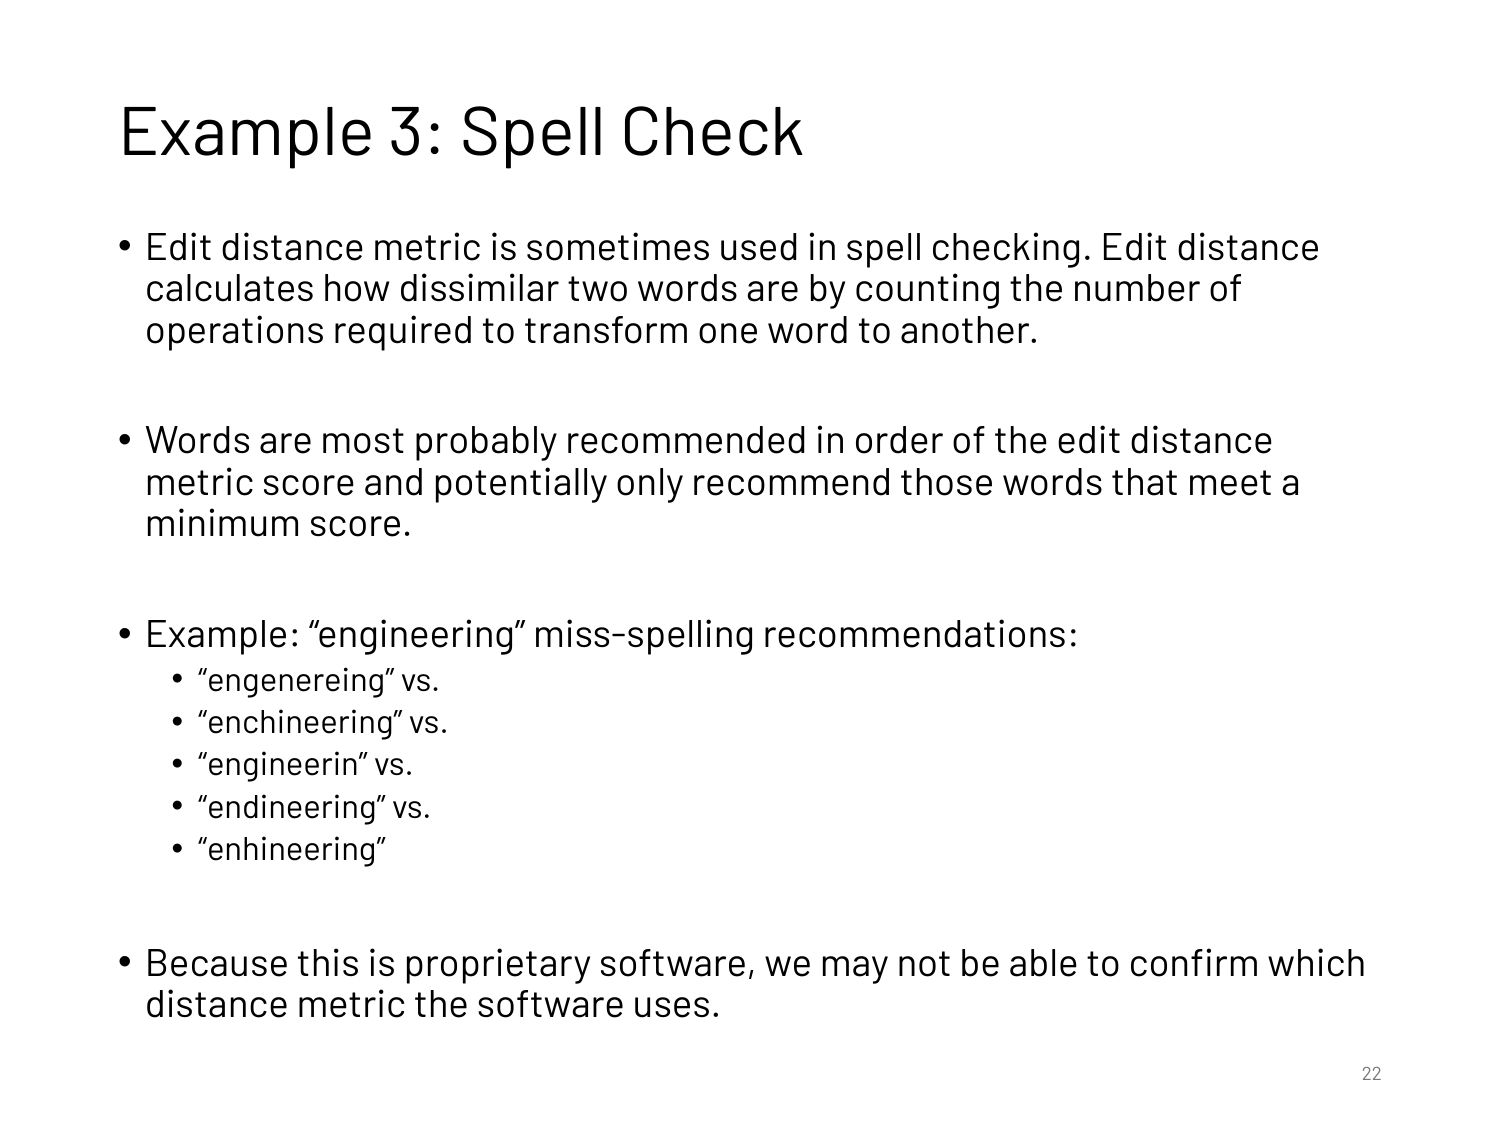

# Example 3: Spell Check
Edit distance metric is sometimes used in spell checking. Edit distance calculates how dissimilar two words are by counting the number of operations required to transform one word to another.

Words are most probably recommended in order of the edit distance metric score and potentially only recommend those words that meet a minimum score.

Example: “engineering” miss-spelling recommendations:
“engenereing” vs.
“enchineering” vs.
“engineerin” vs.
“endineering” vs.
“enhineering”

Because this is proprietary software, we may not be able to confirm which distance metric the software uses.

22